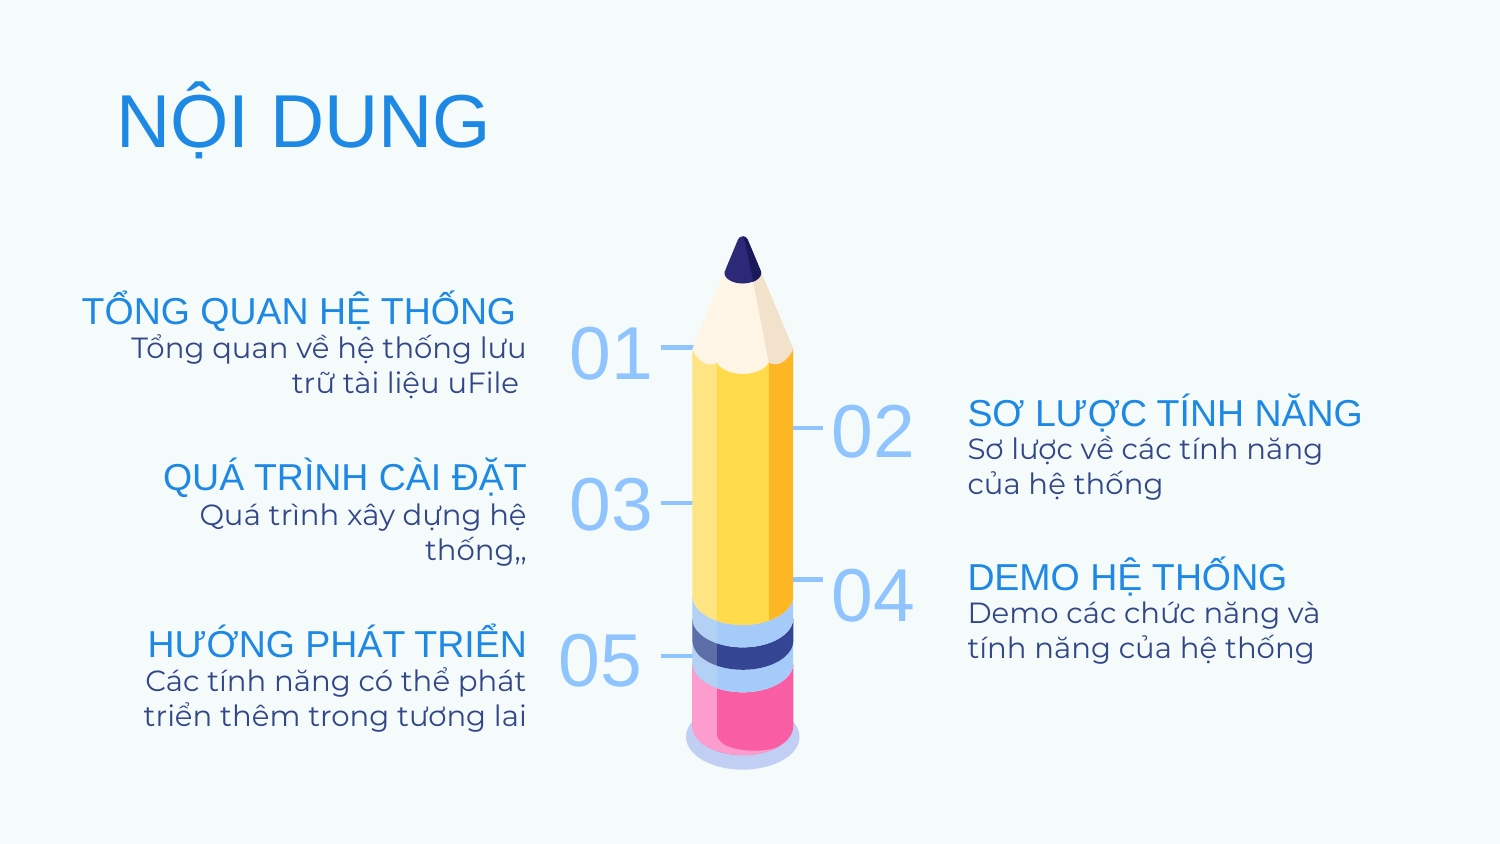

# NỘI DUNG

TỔNG QUAN HỆ THỐNG
01
Tổng quan về hệ thống lưu trữ tài liệu uFile
SƠ LƯỢC TÍNH NĂNG
02
Sơ lược về các tính năng của hệ thống
QUÁ TRÌNH CÀI ĐẶT
03
Quá trình xây dựng hệ thống,,
DEMO HỆ THỐNG
04
Demo các chức năng và tính năng của hệ thống
HƯỚNG PHÁT TRIỂN
05
Các tính năng có thể phát triển thêm trong tương lai